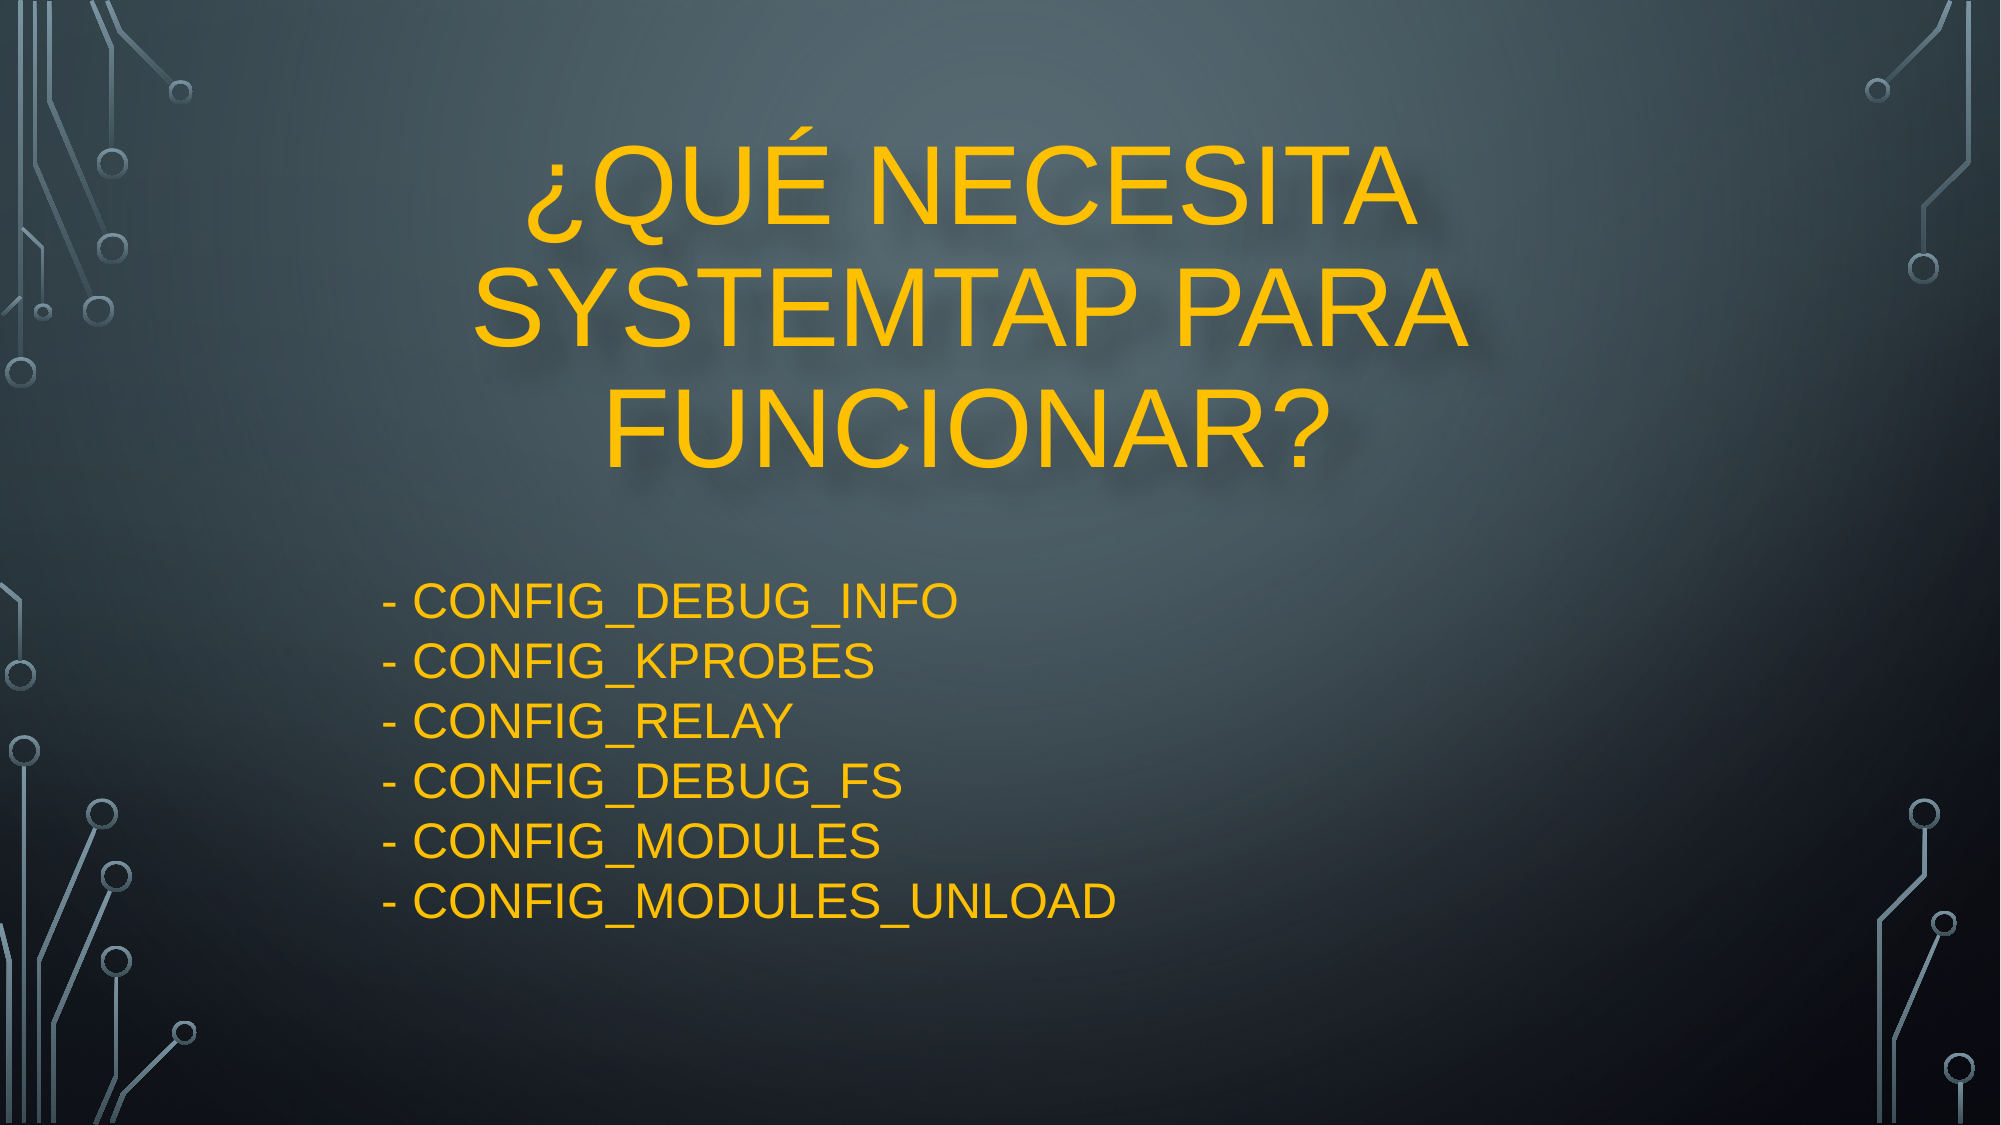

¿Qué necesita systemtap para funcionar?
- CONFIG_DEBUG_INFO
- CONFIG_KPROBES
- CONFIG_RELAY
- CONFIG_DEBUG_FS
- CONFIG_MODULES
- CONFIG_MODULES_UNLOAD